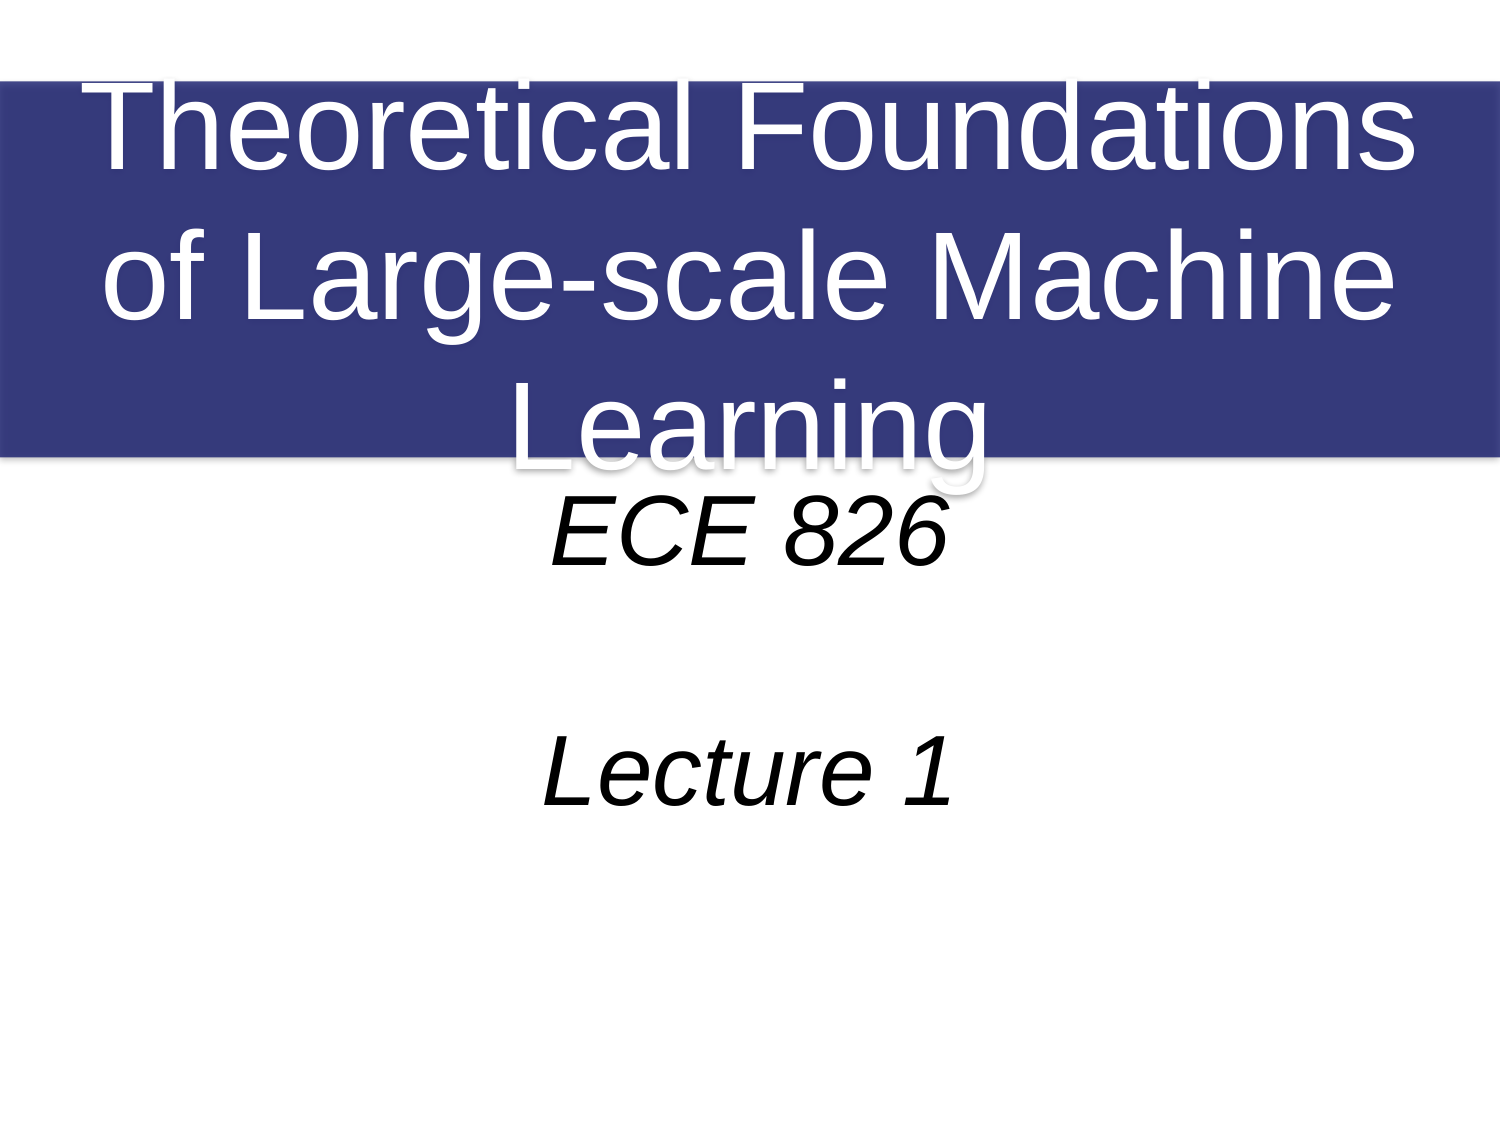

ECE 826

Lecture 1

Theoretical Foundations of Large-scale Machine Learning